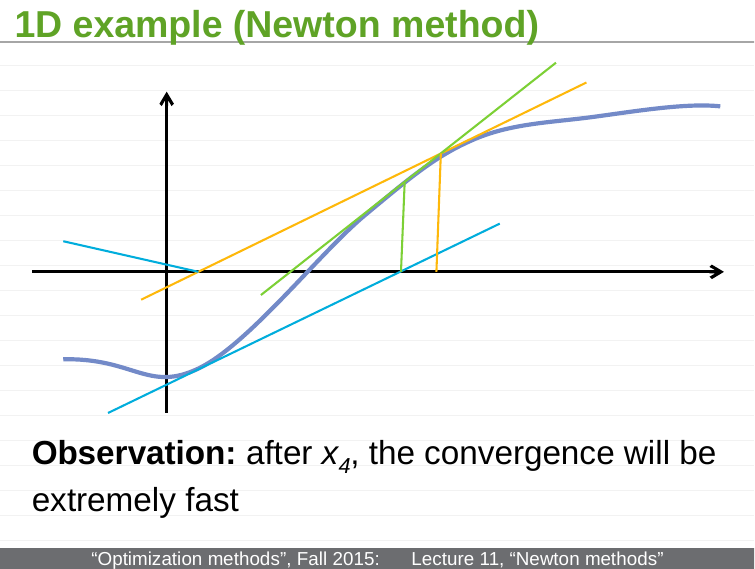

# 1D example (Newton method)

Observation: after x4, the convergence will be extremely fast